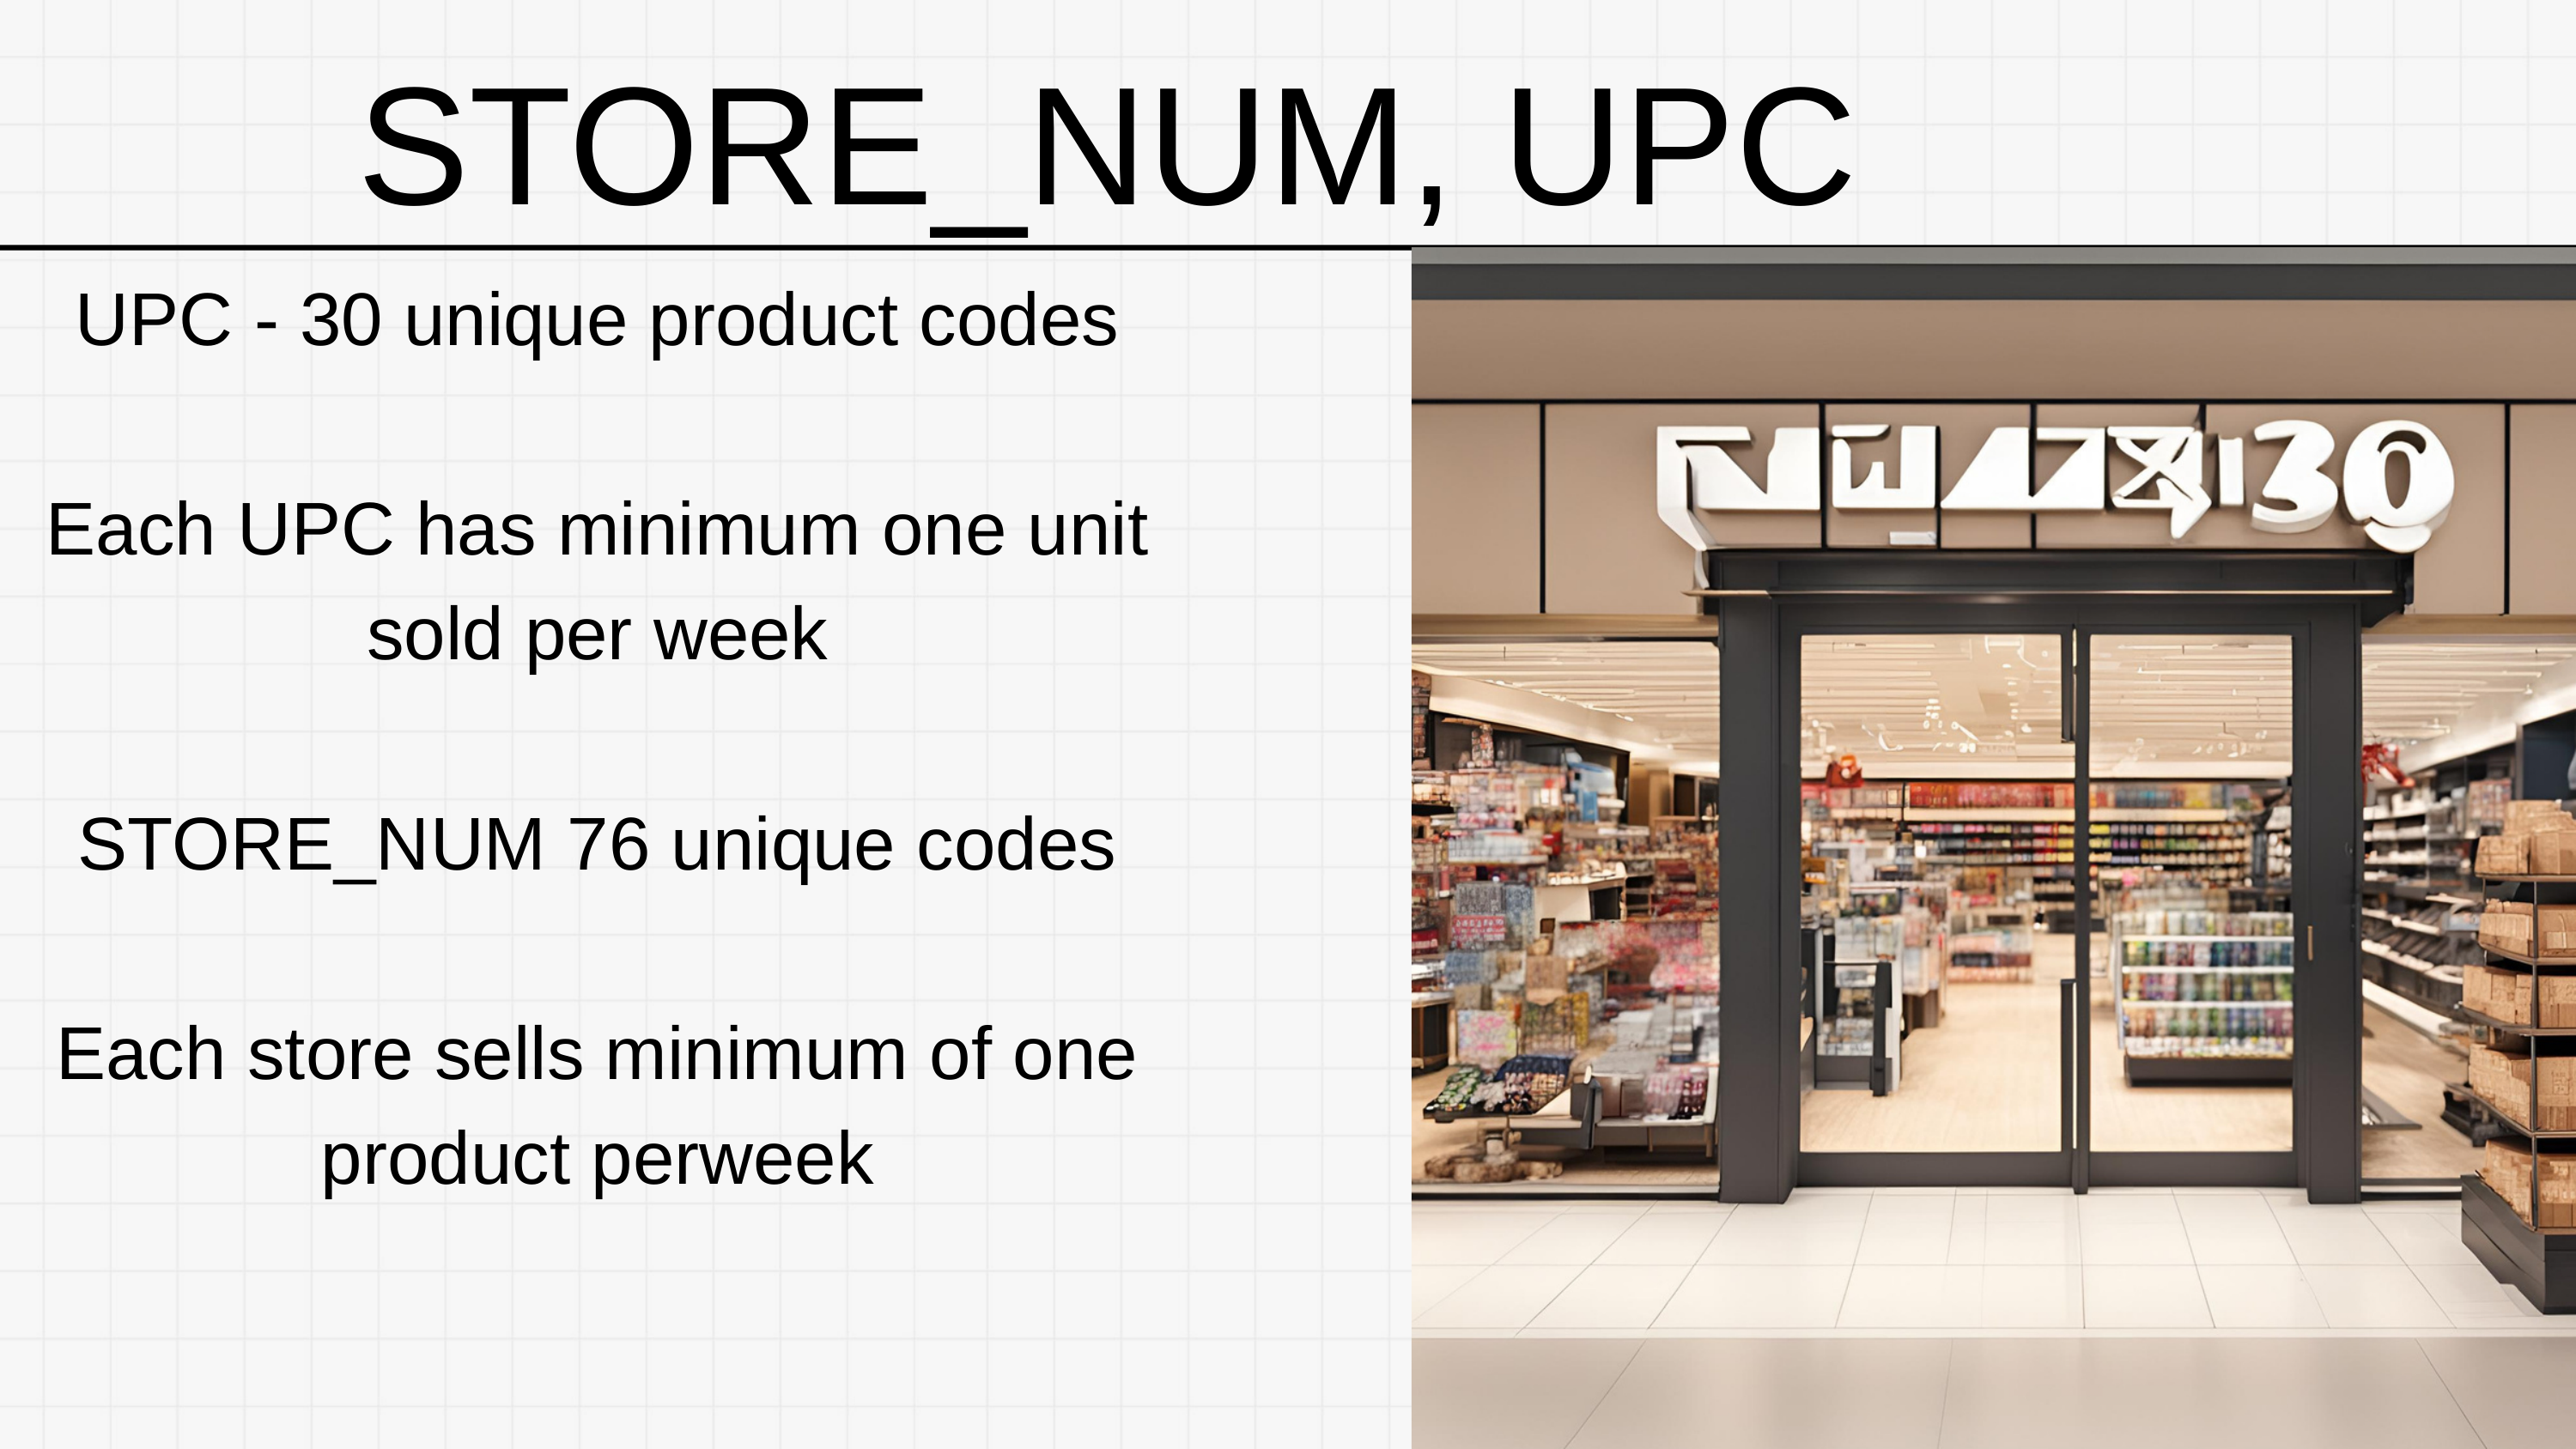

STORE_NUM, UPC

UPC - 30 unique product codes

Each UPC has minimum one unit sold per week

STORE_NUM 76 unique codes

Each store sells minimum of one product perweek